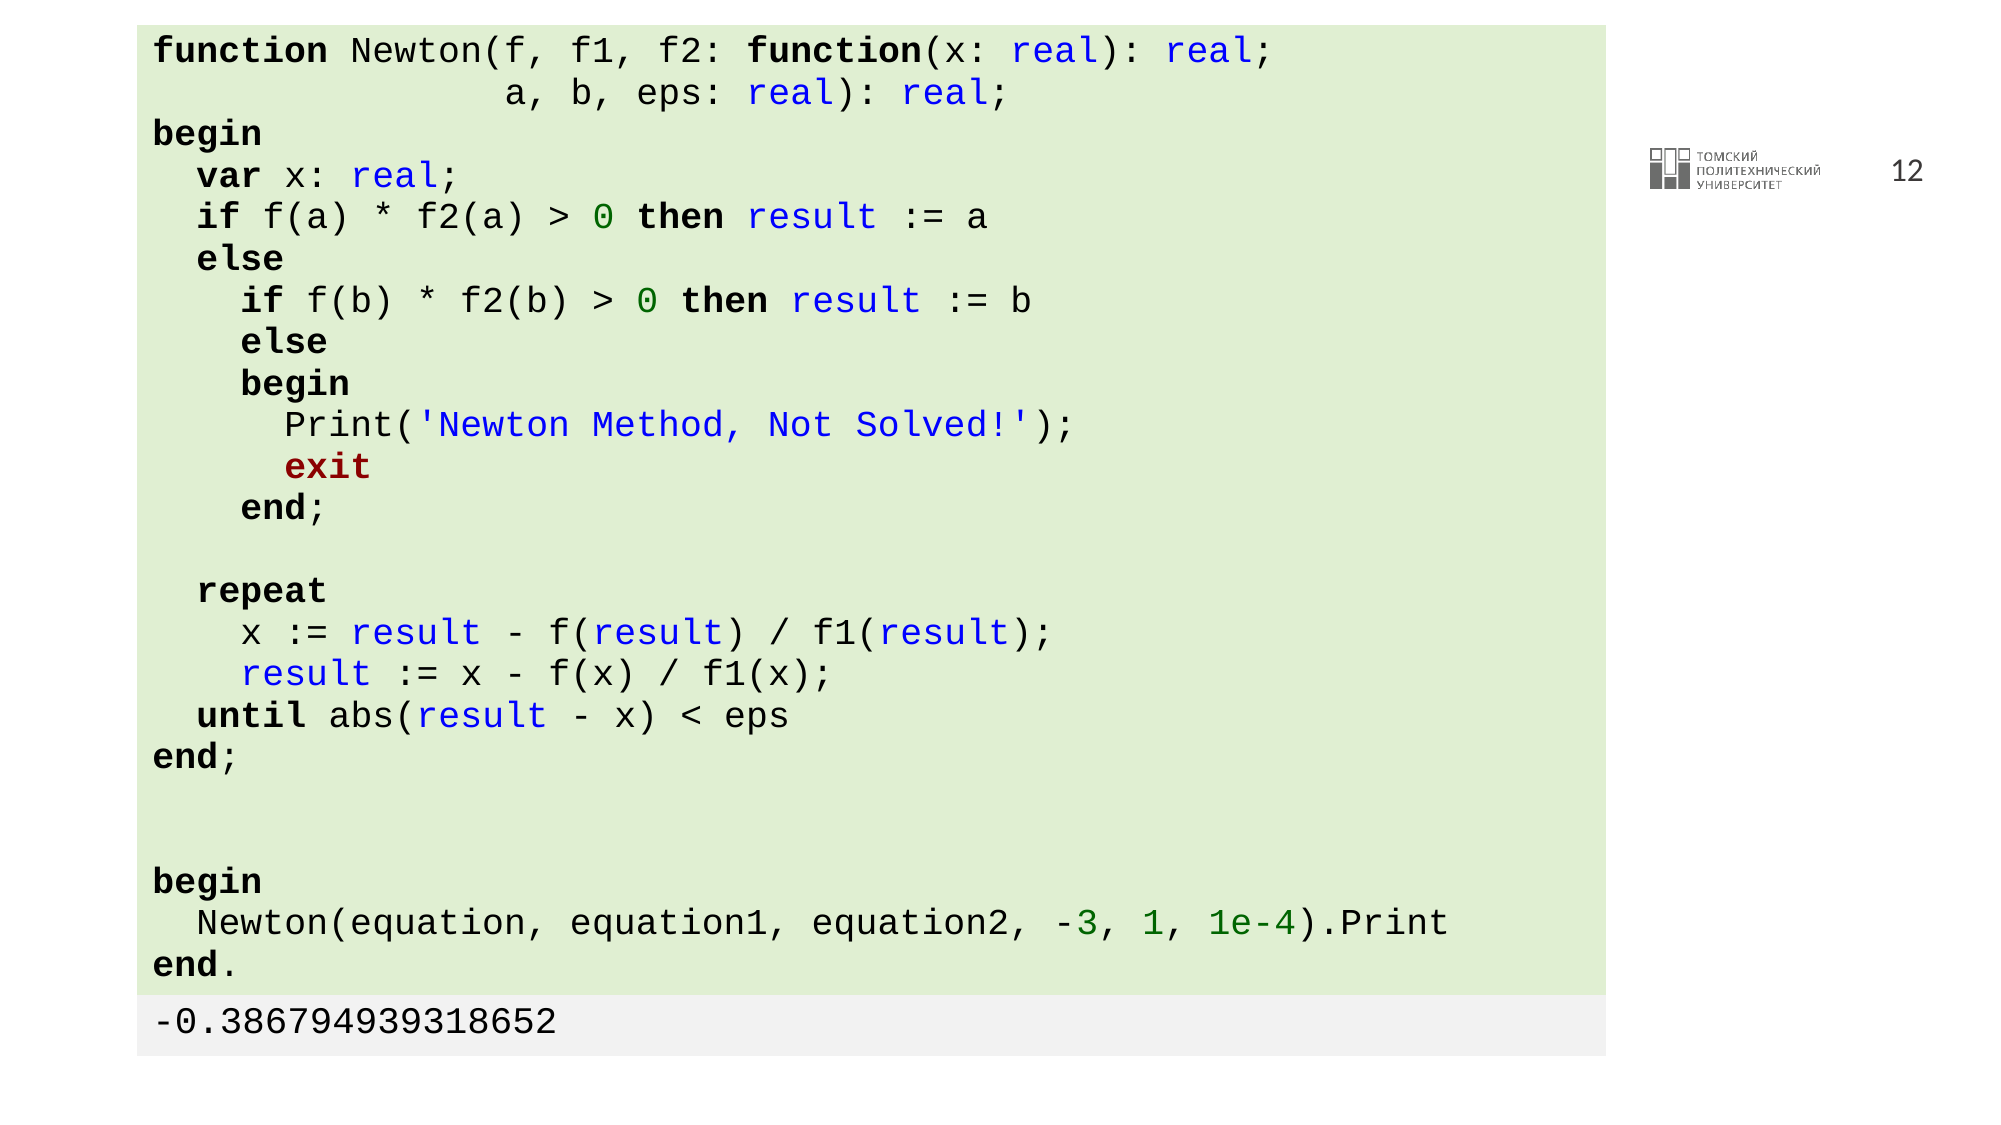

# РЕАЛИЗАЦИЯ
| function Newton(f, f1, f2: function(x: real): real; a, b, eps: real): real; begin var x: real; if f(a) \* f2(a) > 0 then result := a else if f(b) \* f2(b) > 0 then result := b else begin Print('Newton Method, Not Solved!'); exit end; repeat x := result - f(result) / f1(result); result := x - f(x) / f1(x); until abs(result - x) < eps end; begin Newton(equation, equation1, equation2, -3, 1, 1e-4).Print end. |
| --- |
| -0.386794939318652 |